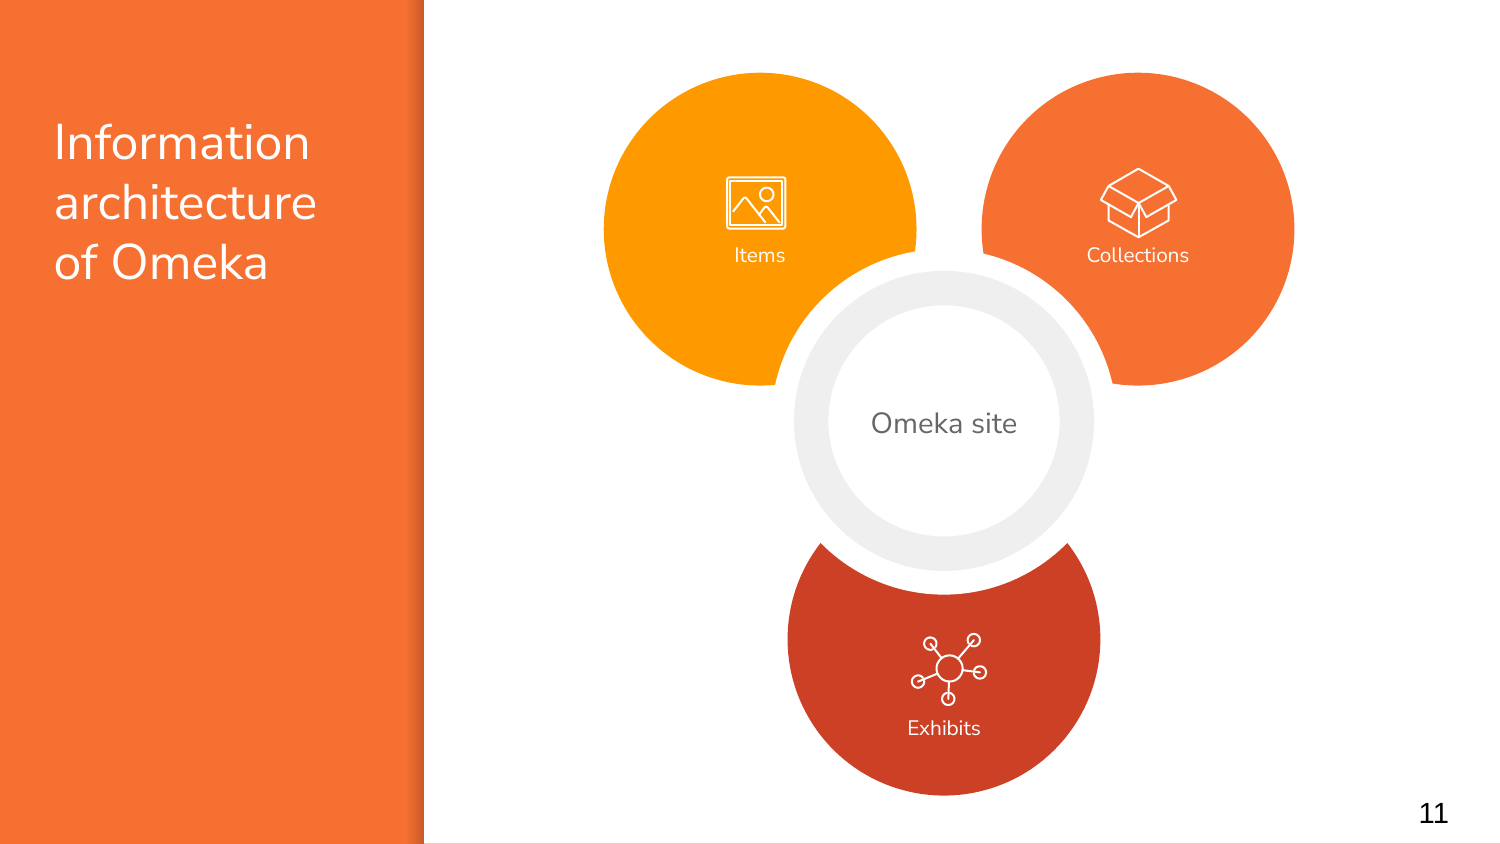

Items

Collections

Exhibits
# Information architecture of Omeka

Omeka site

11